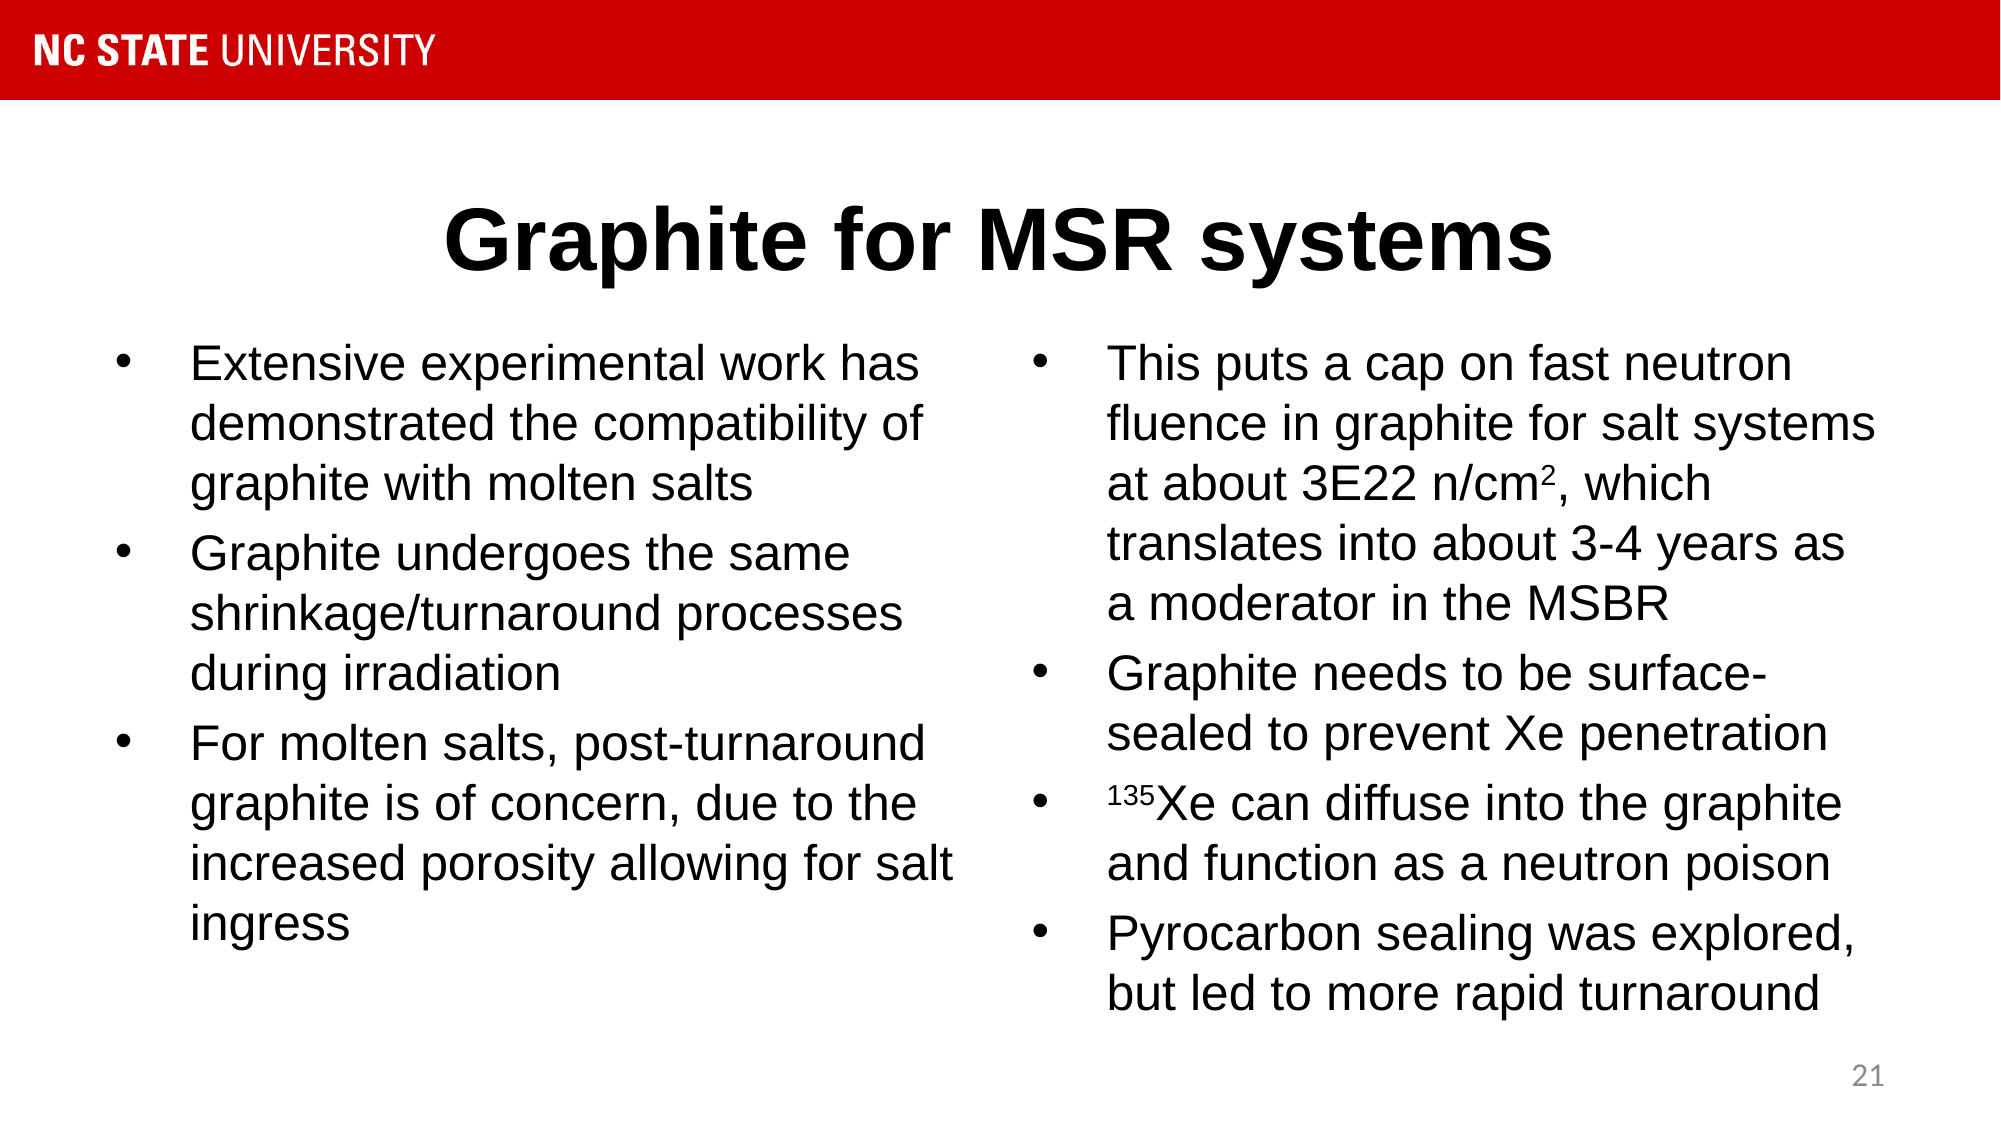

# Graphite for MSR systems
Extensive experimental work has demonstrated the compatibility of graphite with molten salts
Graphite undergoes the same shrinkage/turnaround processes during irradiation
For molten salts, post-turnaround graphite is of concern, due to the increased porosity allowing for salt ingress
This puts a cap on fast neutron fluence in graphite for salt systems at about 3E22 n/cm2, which translates into about 3-4 years as a moderator in the MSBR
Graphite needs to be surface-sealed to prevent Xe penetration
135Xe can diffuse into the graphite and function as a neutron poison
Pyrocarbon sealing was explored, but led to more rapid turnaround
21